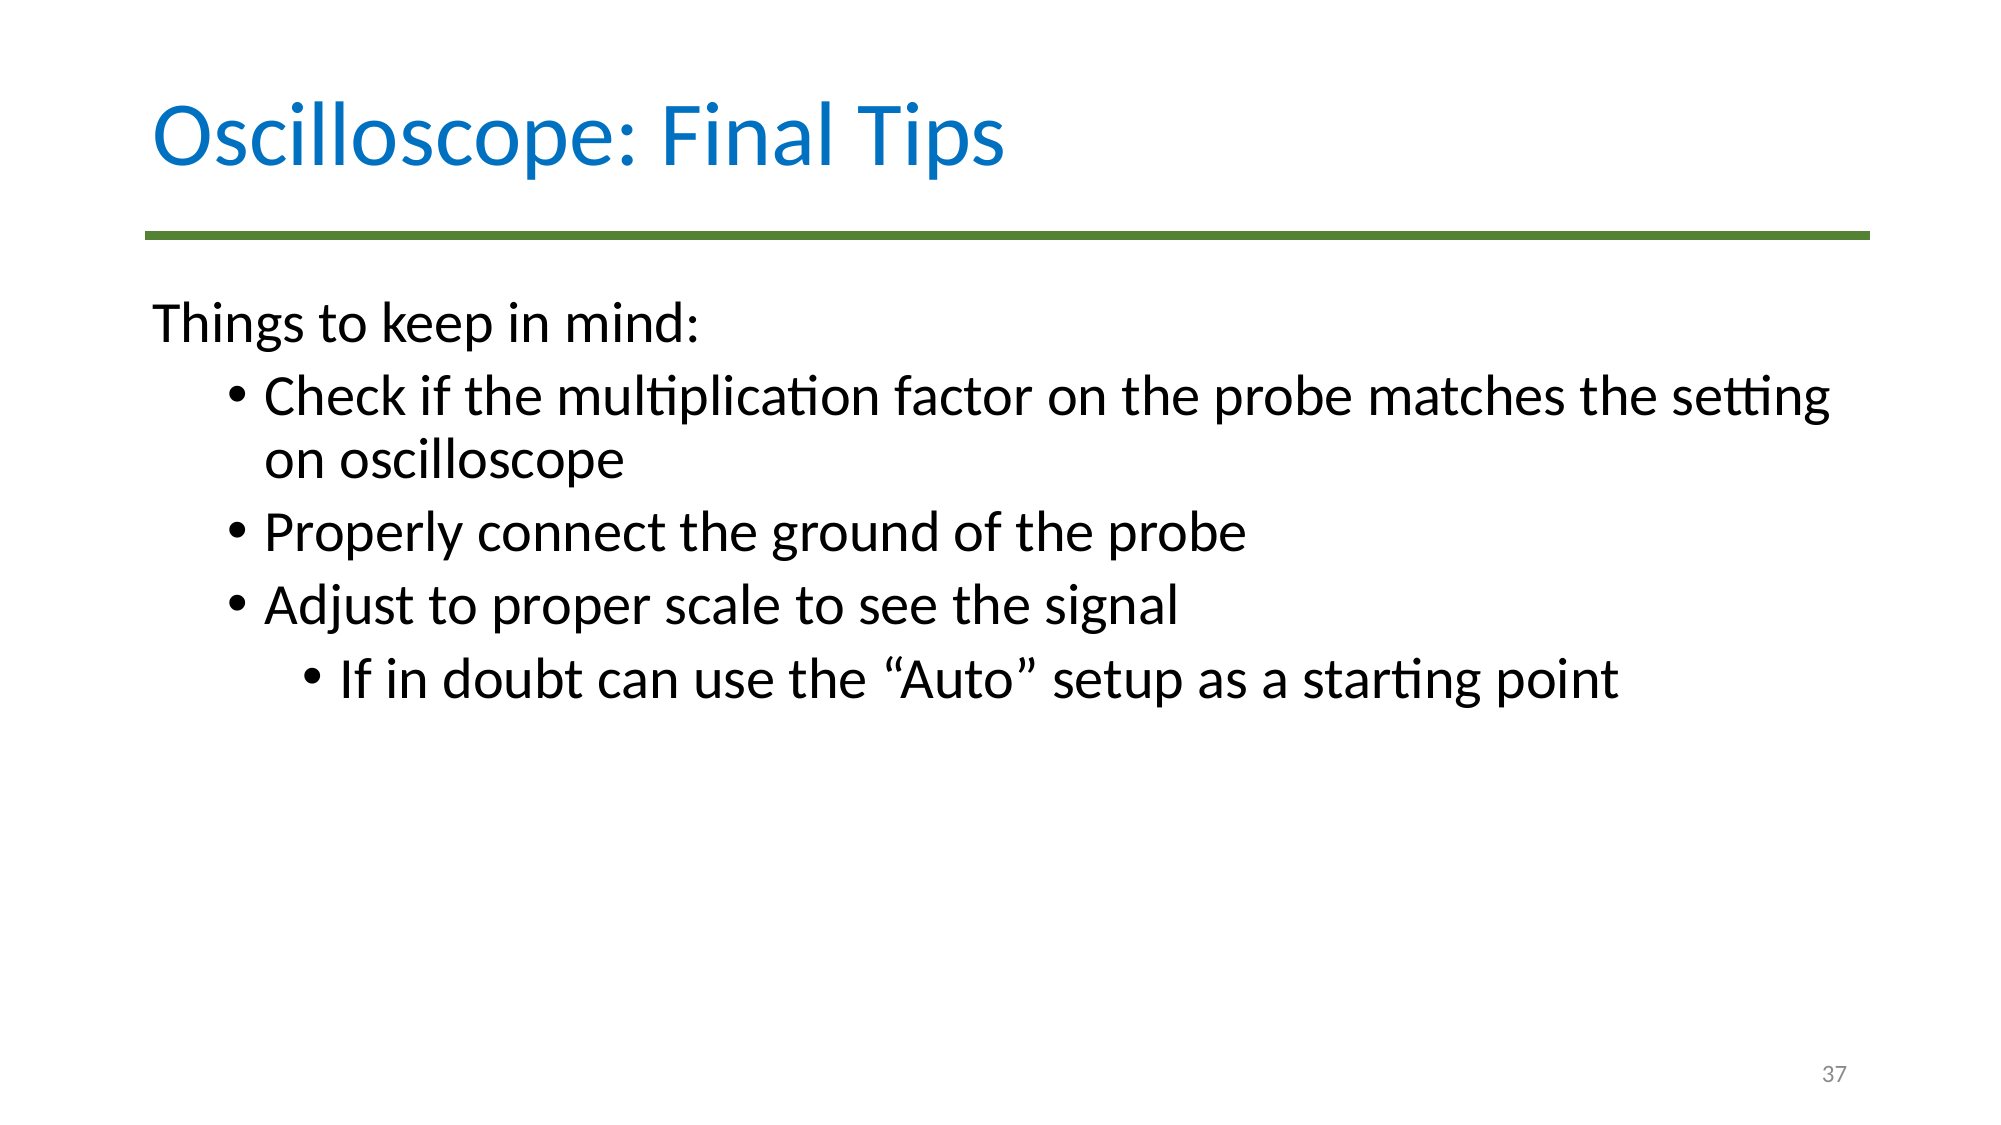

Oscilloscope: Final Tips
Things to keep in mind:
Check if the multiplication factor on the probe matches the setting on oscilloscope
Properly connect the ground of the probe
Adjust to proper scale to see the signal
If in doubt can use the “Auto” setup as a starting point

37